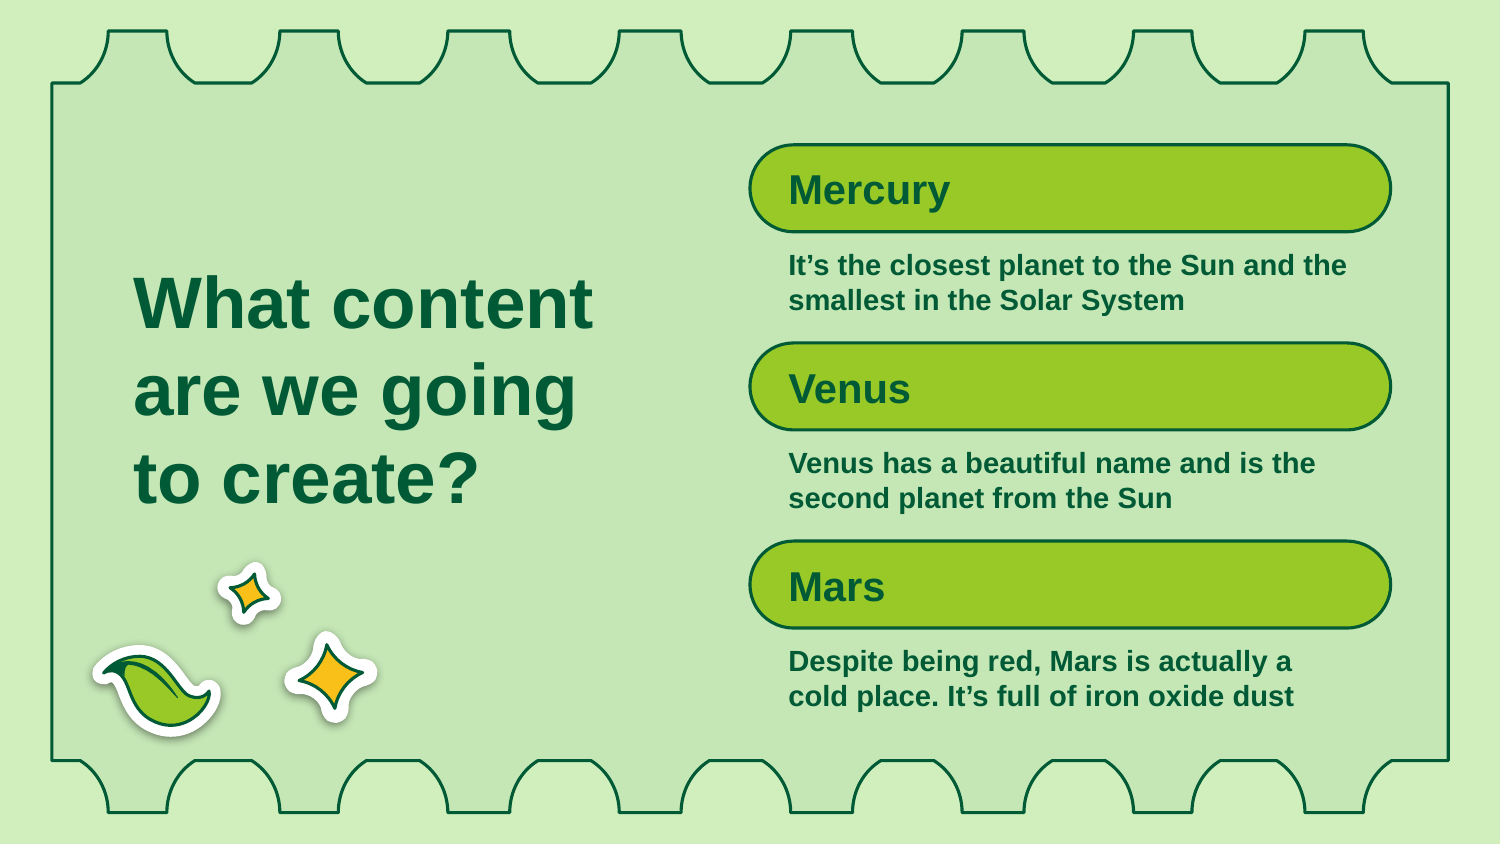

# Mercury
It’s the closest planet to the Sun and the smallest in the Solar System
What content are we going to create?

Venus
Venus has a beautiful name and is the second planet from the Sun

Mars

Despite being red, Mars is actually a cold place. It’s full of iron oxide dust